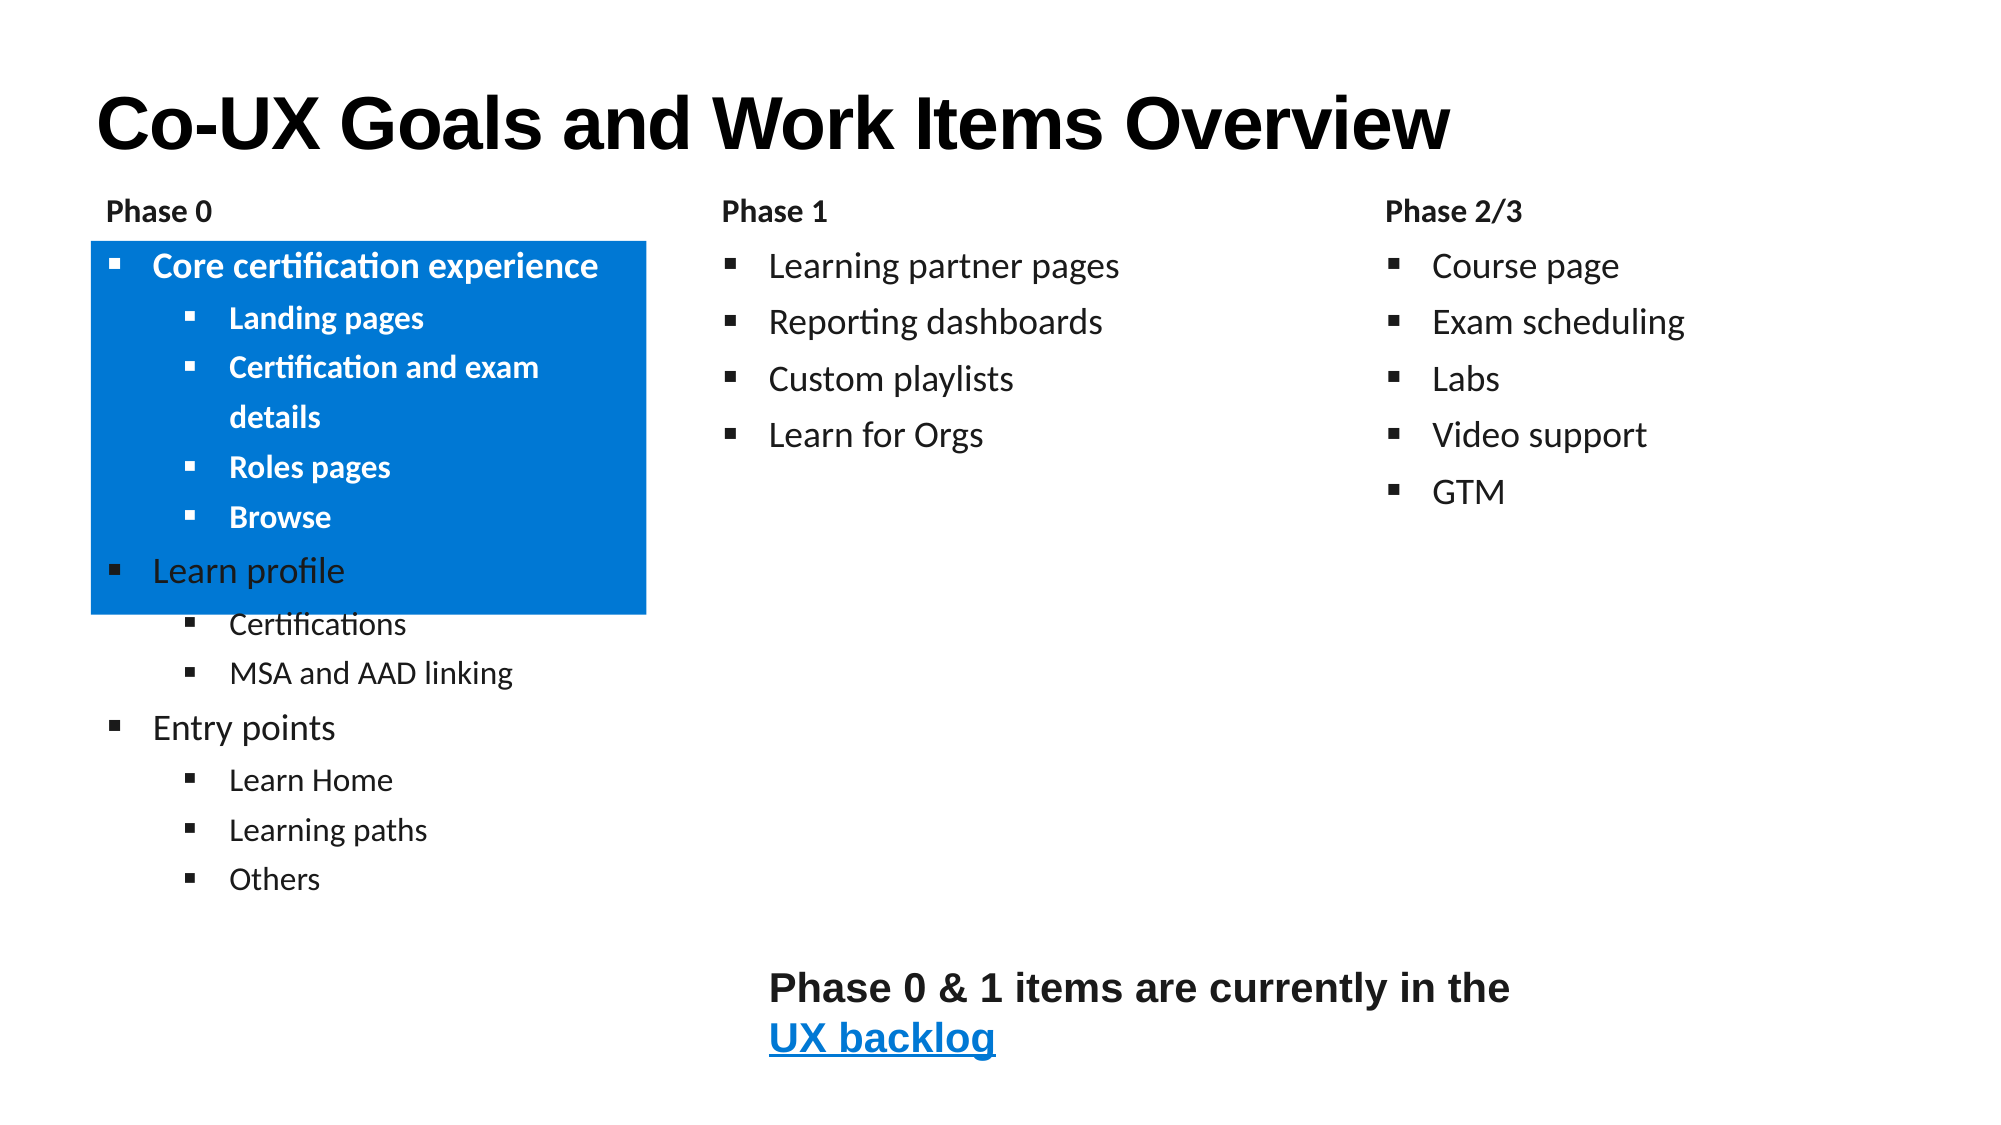

# Co-UX Goals and Work Items Overview
| Phase 0 Core certification experience Landing pages Certification and exam details Roles pages Browse Learn profile Certifications MSA and AAD linking Entry points Learn Home Learning paths Others |  | Phase 1 Learning partner pages Reporting dashboards Custom playlists Learn for Orgs |  | Phase 2/3 Course page Exam scheduling Labs Video support GTM |
| --- | --- | --- | --- | --- |

Phase 0 & 1 items are currently in the UX backlog